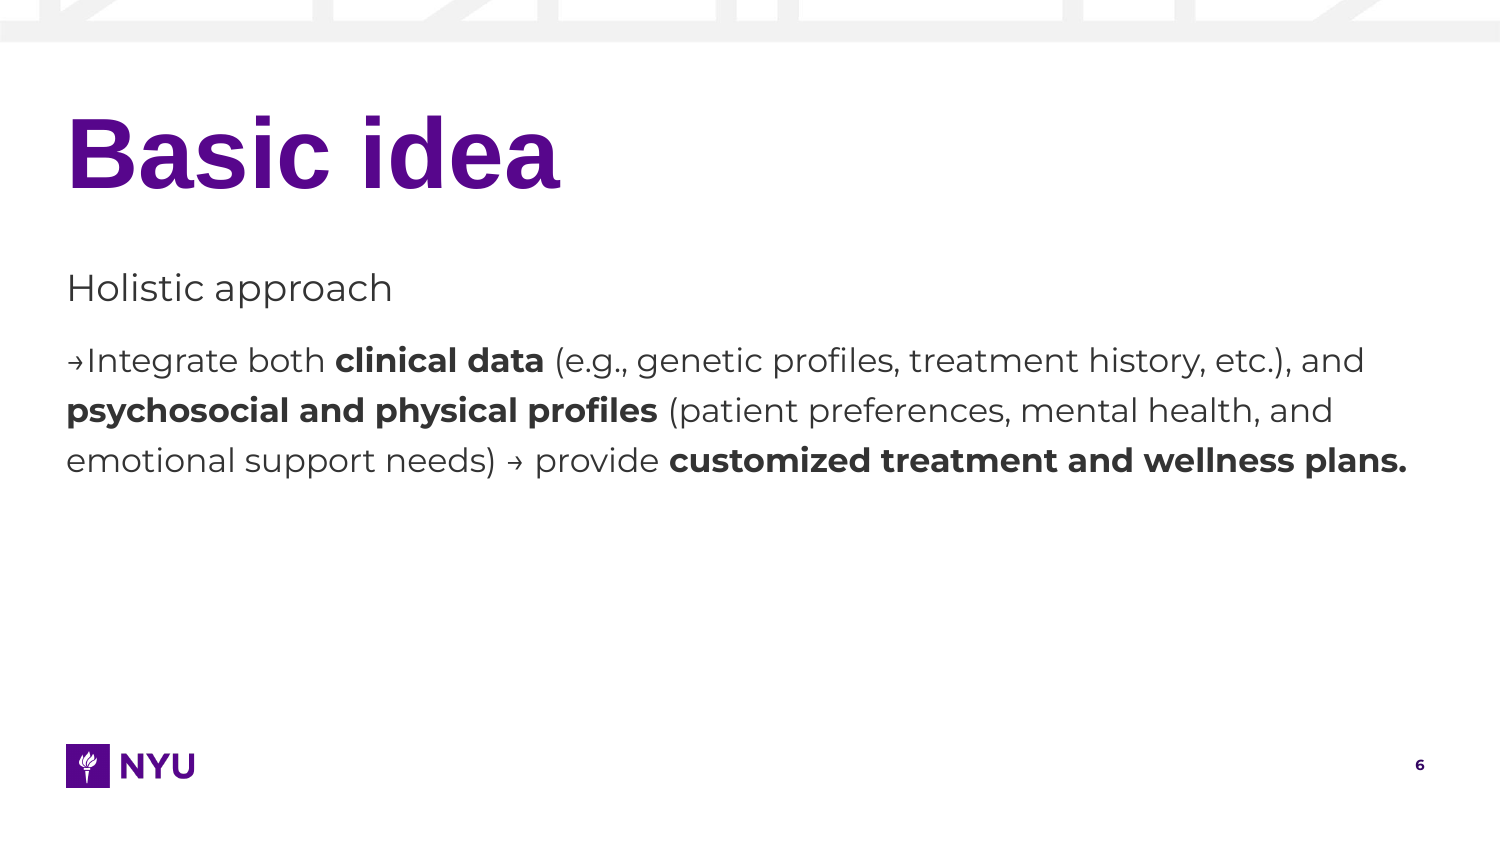

# Basic idea
Holistic approach
→Integrate both clinical data (e.g., genetic profiles, treatment history, etc.), and psychosocial and physical profiles (patient preferences, mental health, and emotional support needs) → provide customized treatment and wellness plans.